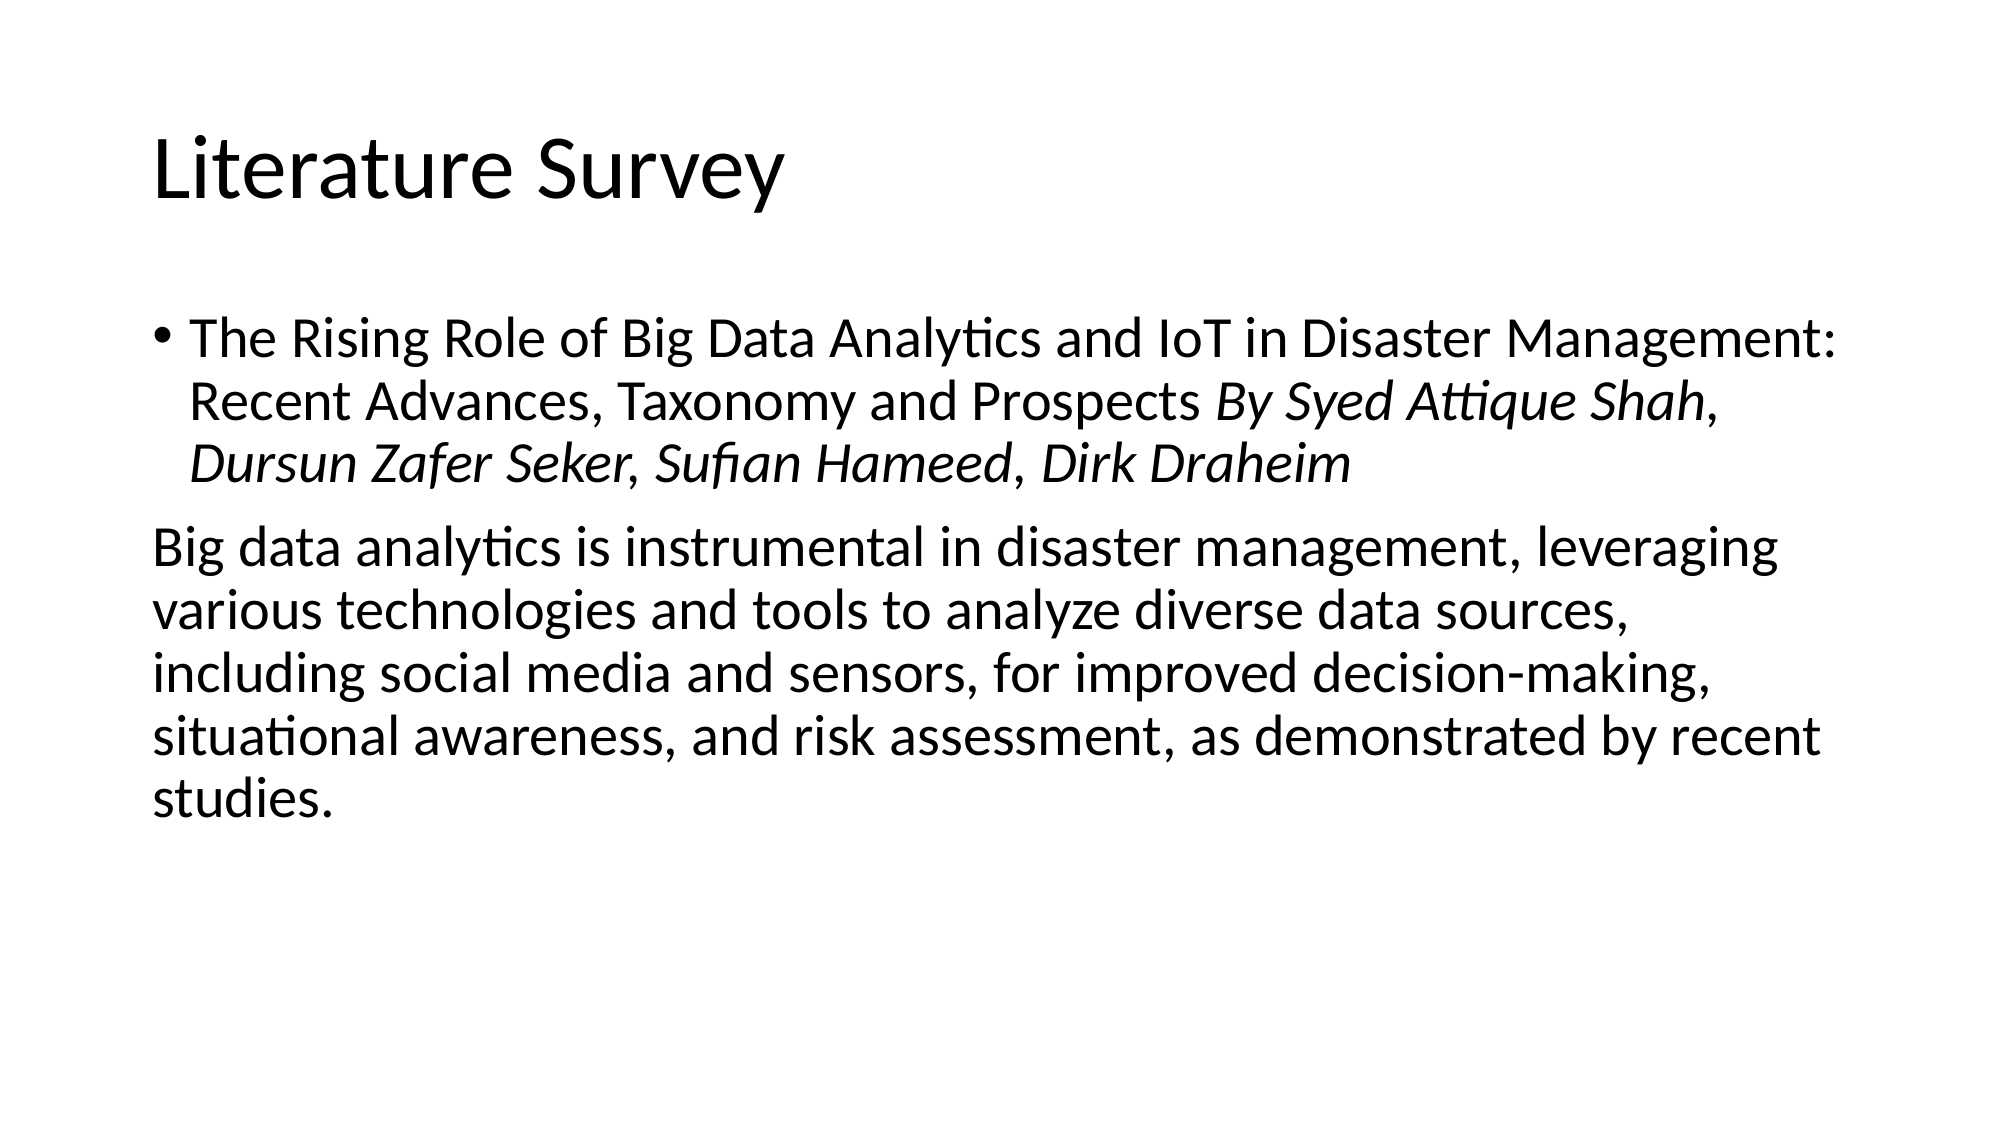

# Literature Survey
The Rising Role of Big Data Analytics and IoT in Disaster Management: Recent Advances, Taxonomy and Prospects By Syed Attique Shah, Dursun Zafer Seker, Sufian Hameed, Dirk Draheim
Big data analytics is instrumental in disaster management, leveraging various technologies and tools to analyze diverse data sources, including social media and sensors, for improved decision-making, situational awareness, and risk assessment, as demonstrated by recent studies.